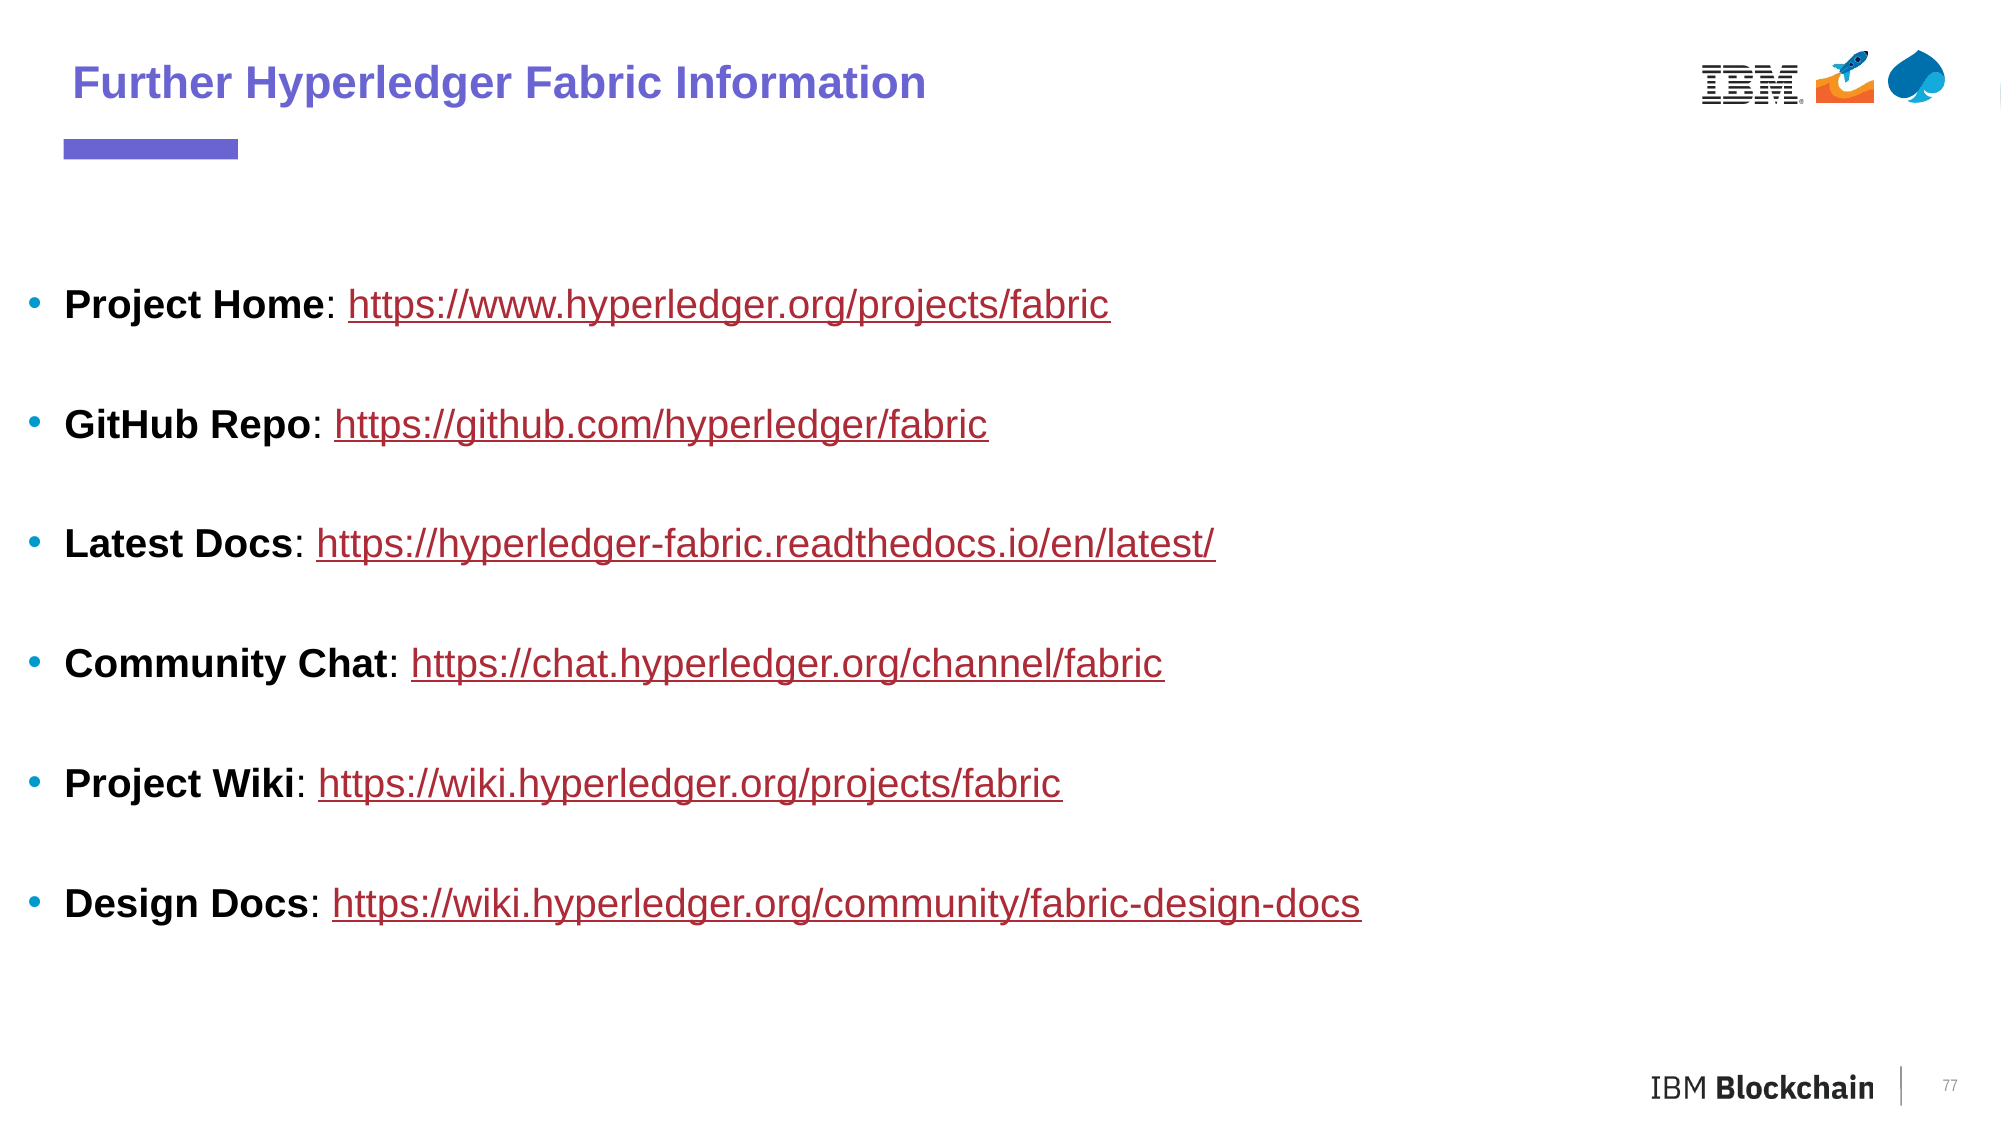

Further Hyperledger Fabric Information
Project Home: https://www.hyperledger.org/projects/fabric

GitHub Repo: https://github.com/hyperledger/fabric

Latest Docs: https://hyperledger-fabric.readthedocs.io/en/latest/

Community Chat: https://chat.hyperledger.org/channel/fabric

Project Wiki: https://wiki.hyperledger.org/projects/fabric

Design Docs: https://wiki.hyperledger.org/community/fabric-design-docs